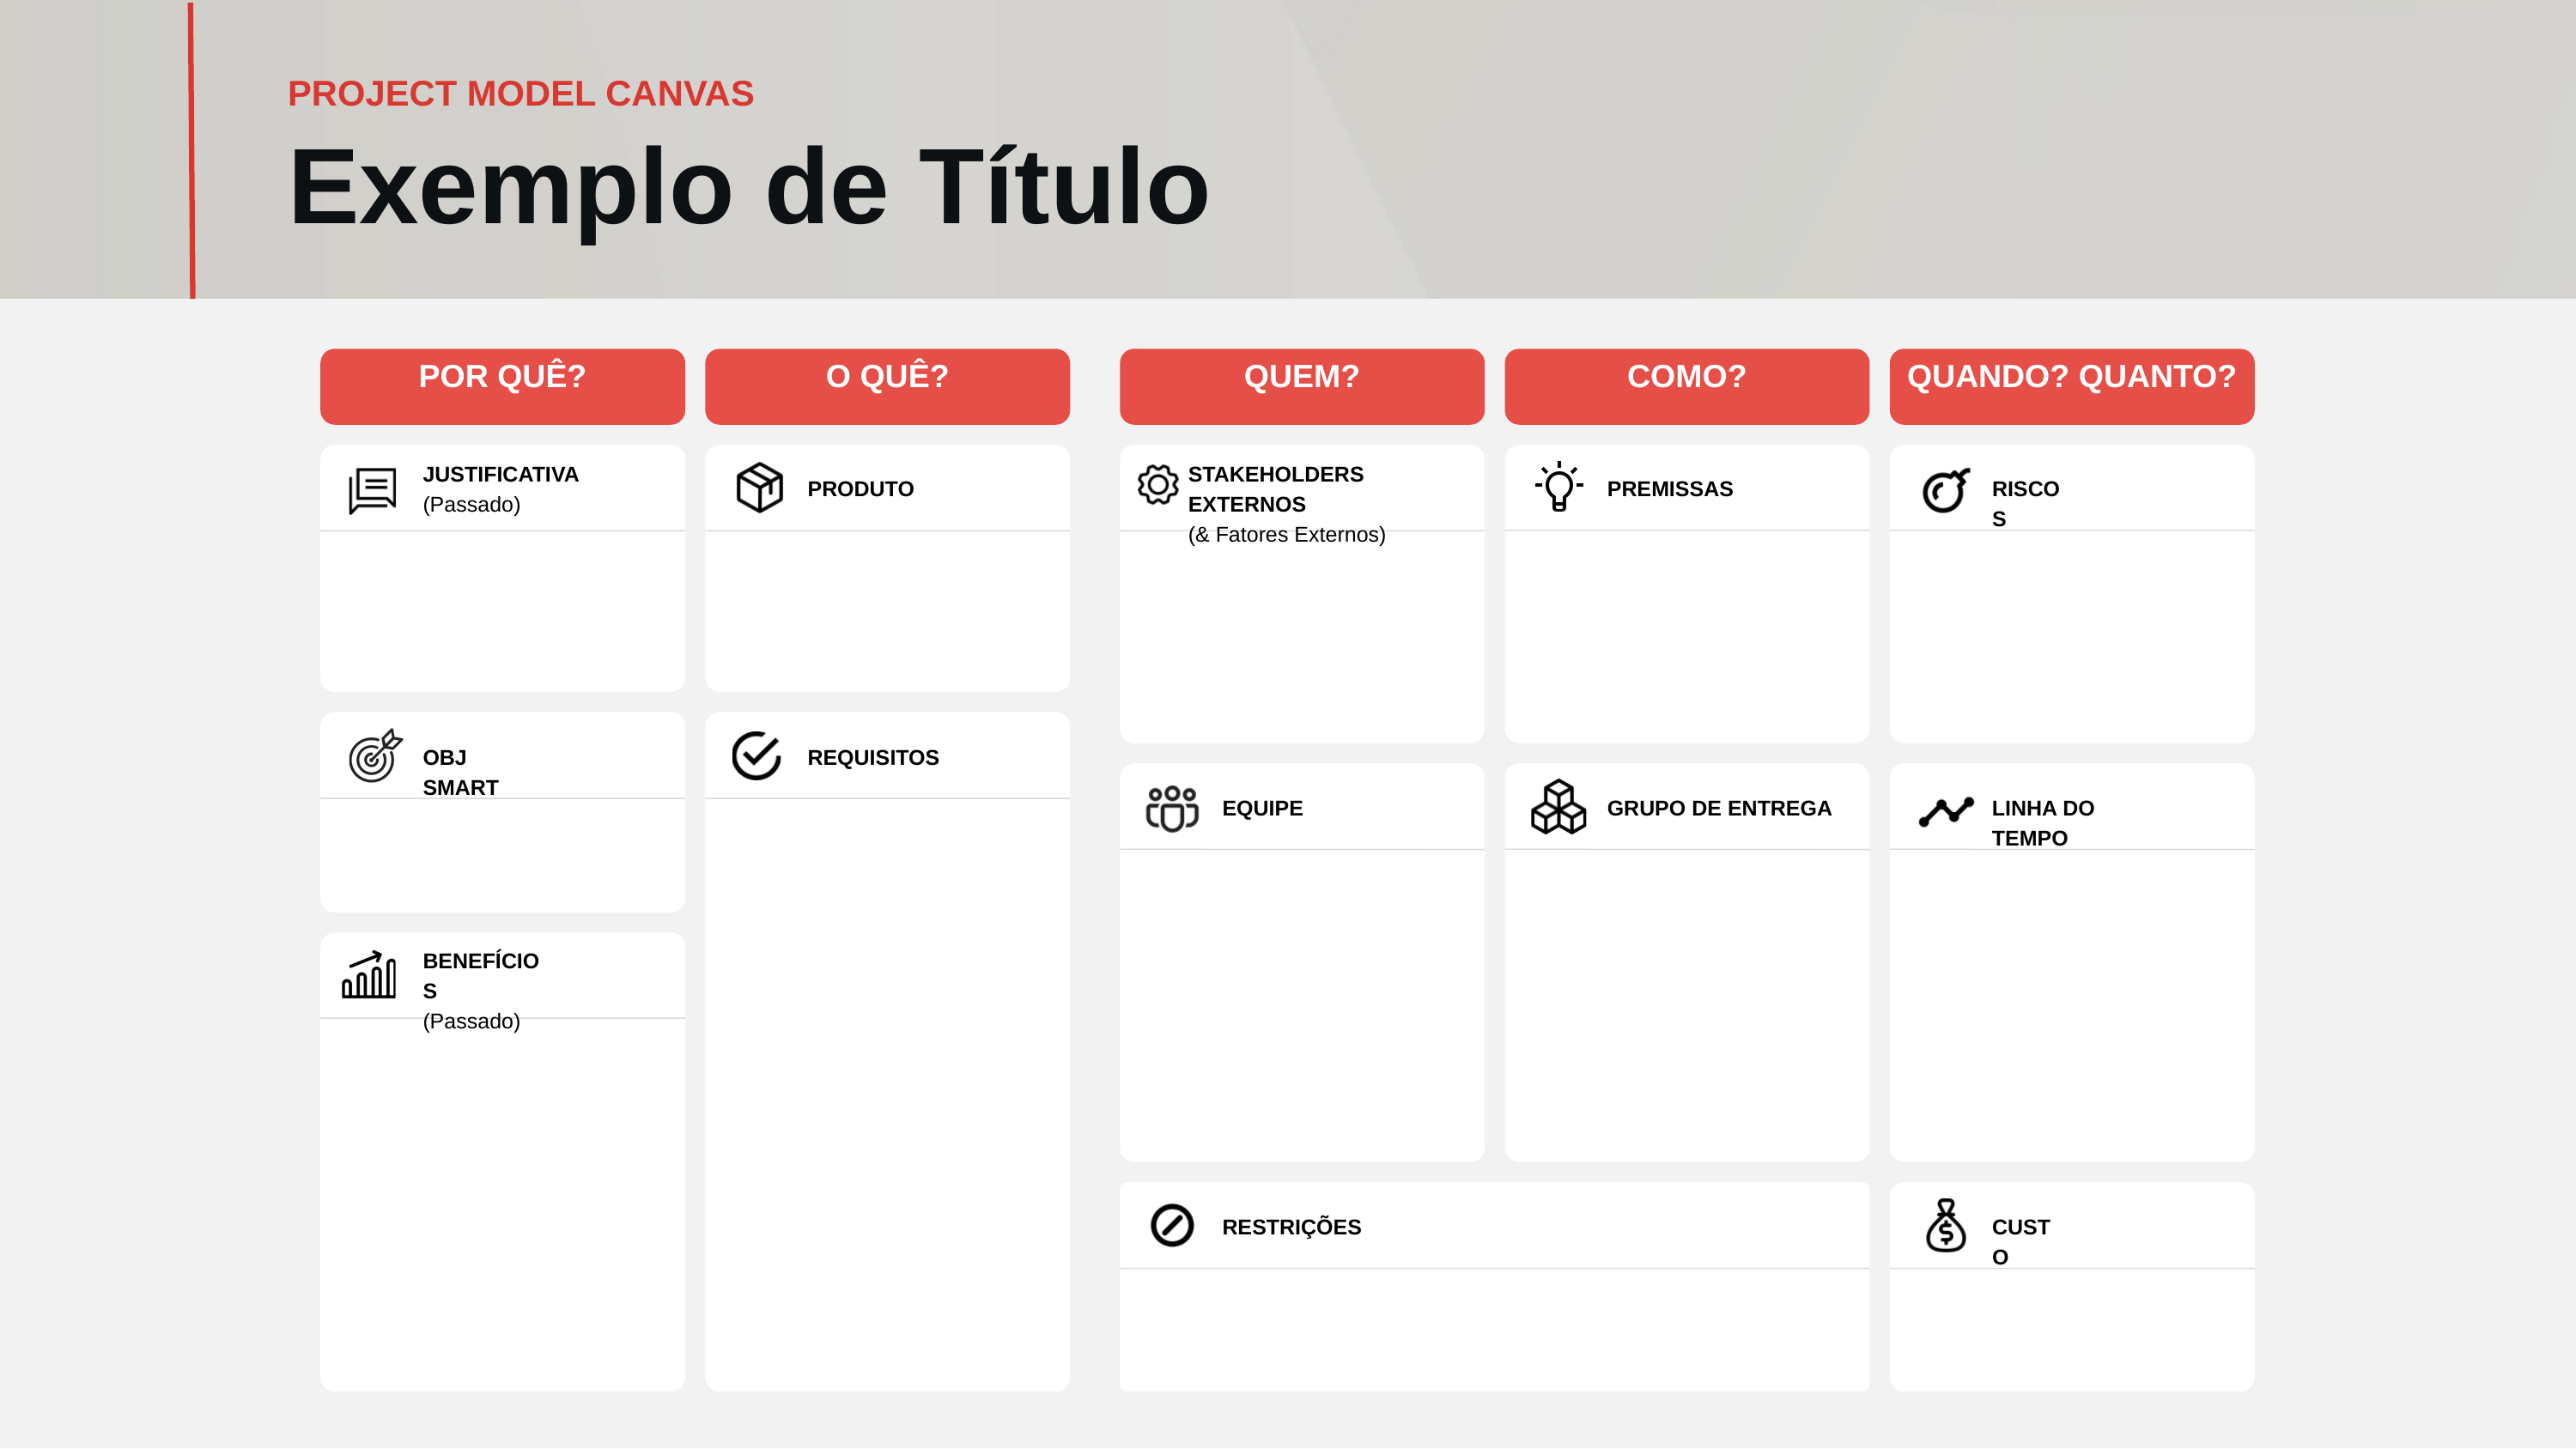

PROJECT MODEL CANVAS
Exemplo de Título

POR QUÊ?

O QUÊ?

QUEM?

COMO?

QUANDO? QUANTO?

JUSTIFICATIVA
(Passado)
STAKEHOLDERS EXTERNOS
(& Fatores Externos)

PRODUTO
PREMISSAS
RISCOS

OBJ SMART
REQUISITOS

EQUIPE
GRUPO DE ENTREGA
LINHA DO TEMPO

BENEFÍCIOS
(Passado)

RESTRIÇÕES
CUSTO